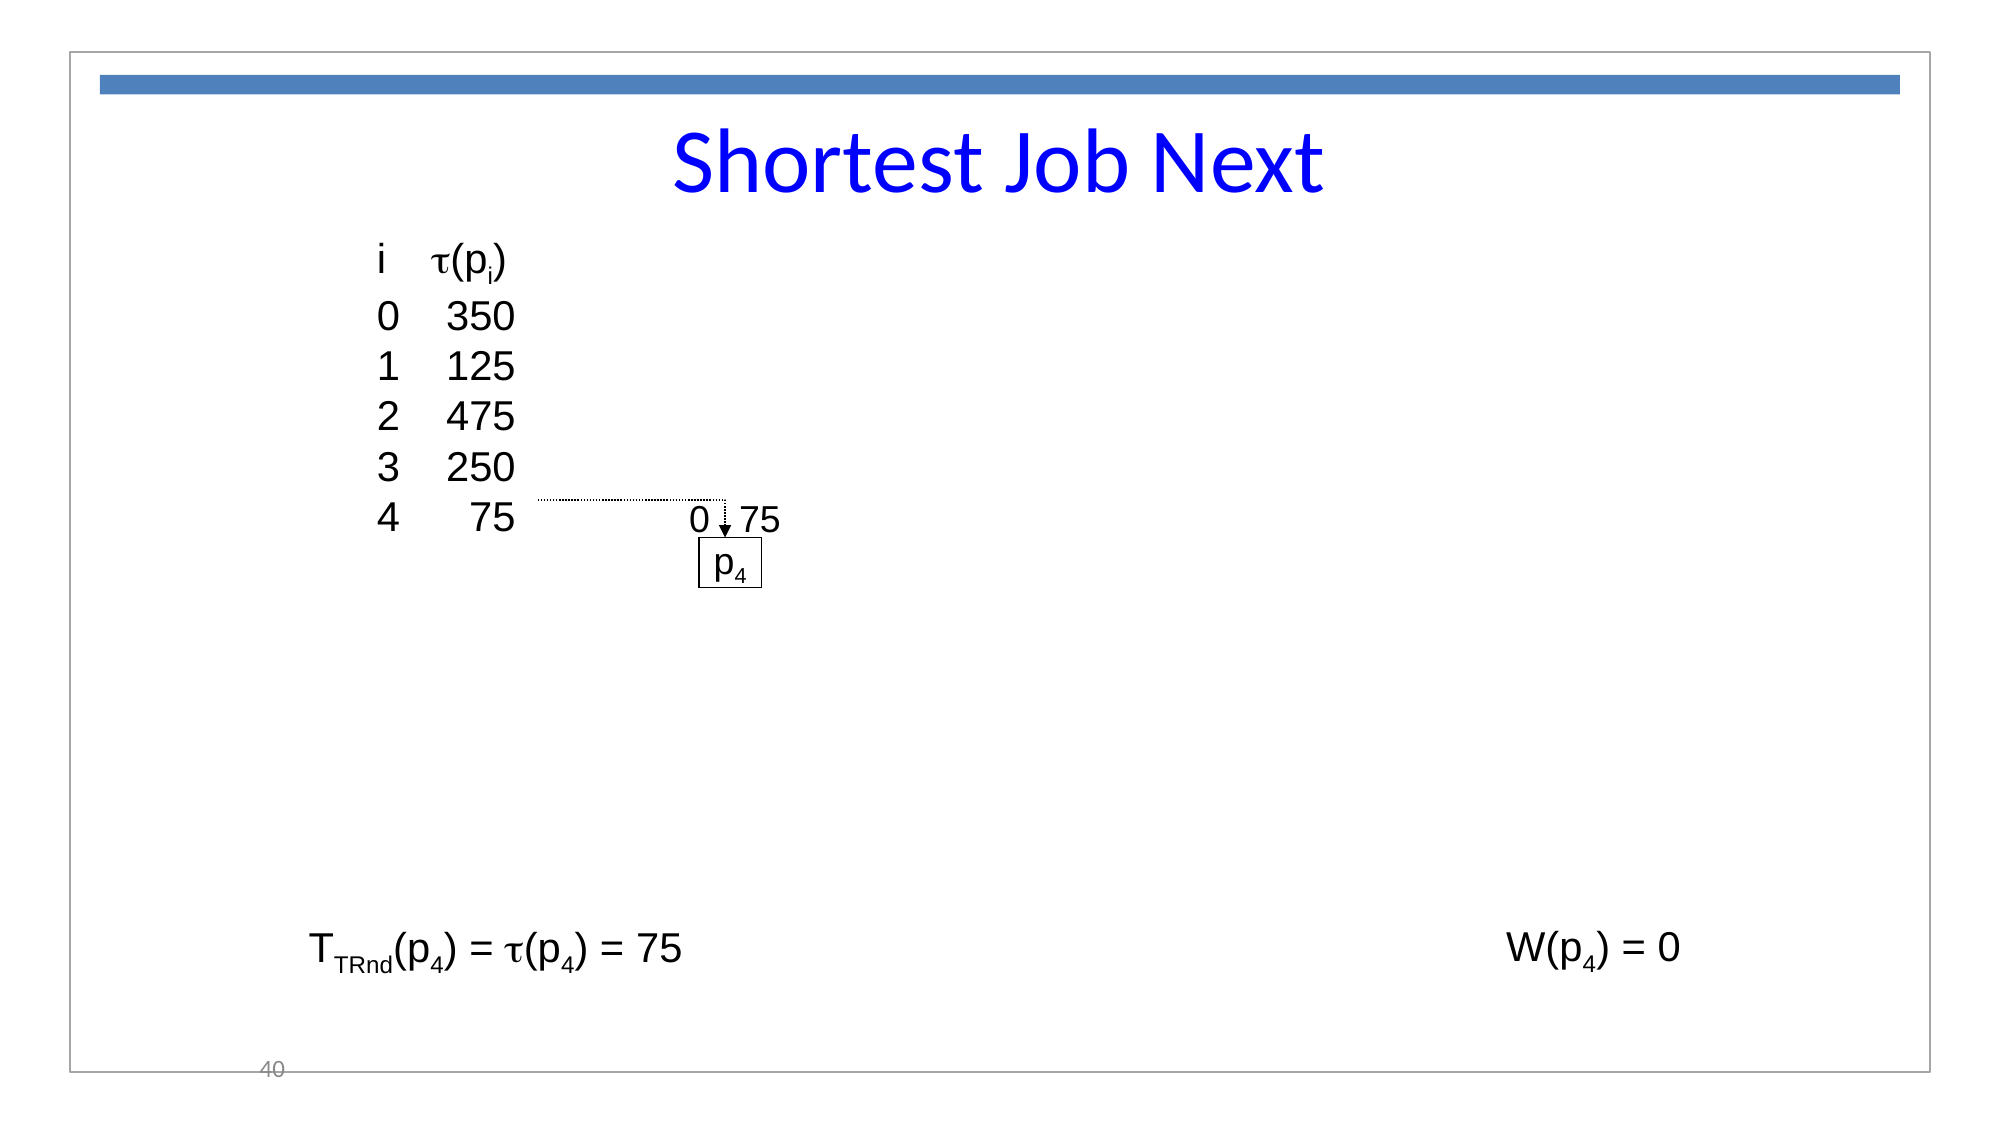

Shortest Job Next
i    τ(pi)
0    350
1    125
2    475
3    250
4      75
0
75

p4

W(p4) = 0

TTRnd(p4) = τ(p4) = 75
40